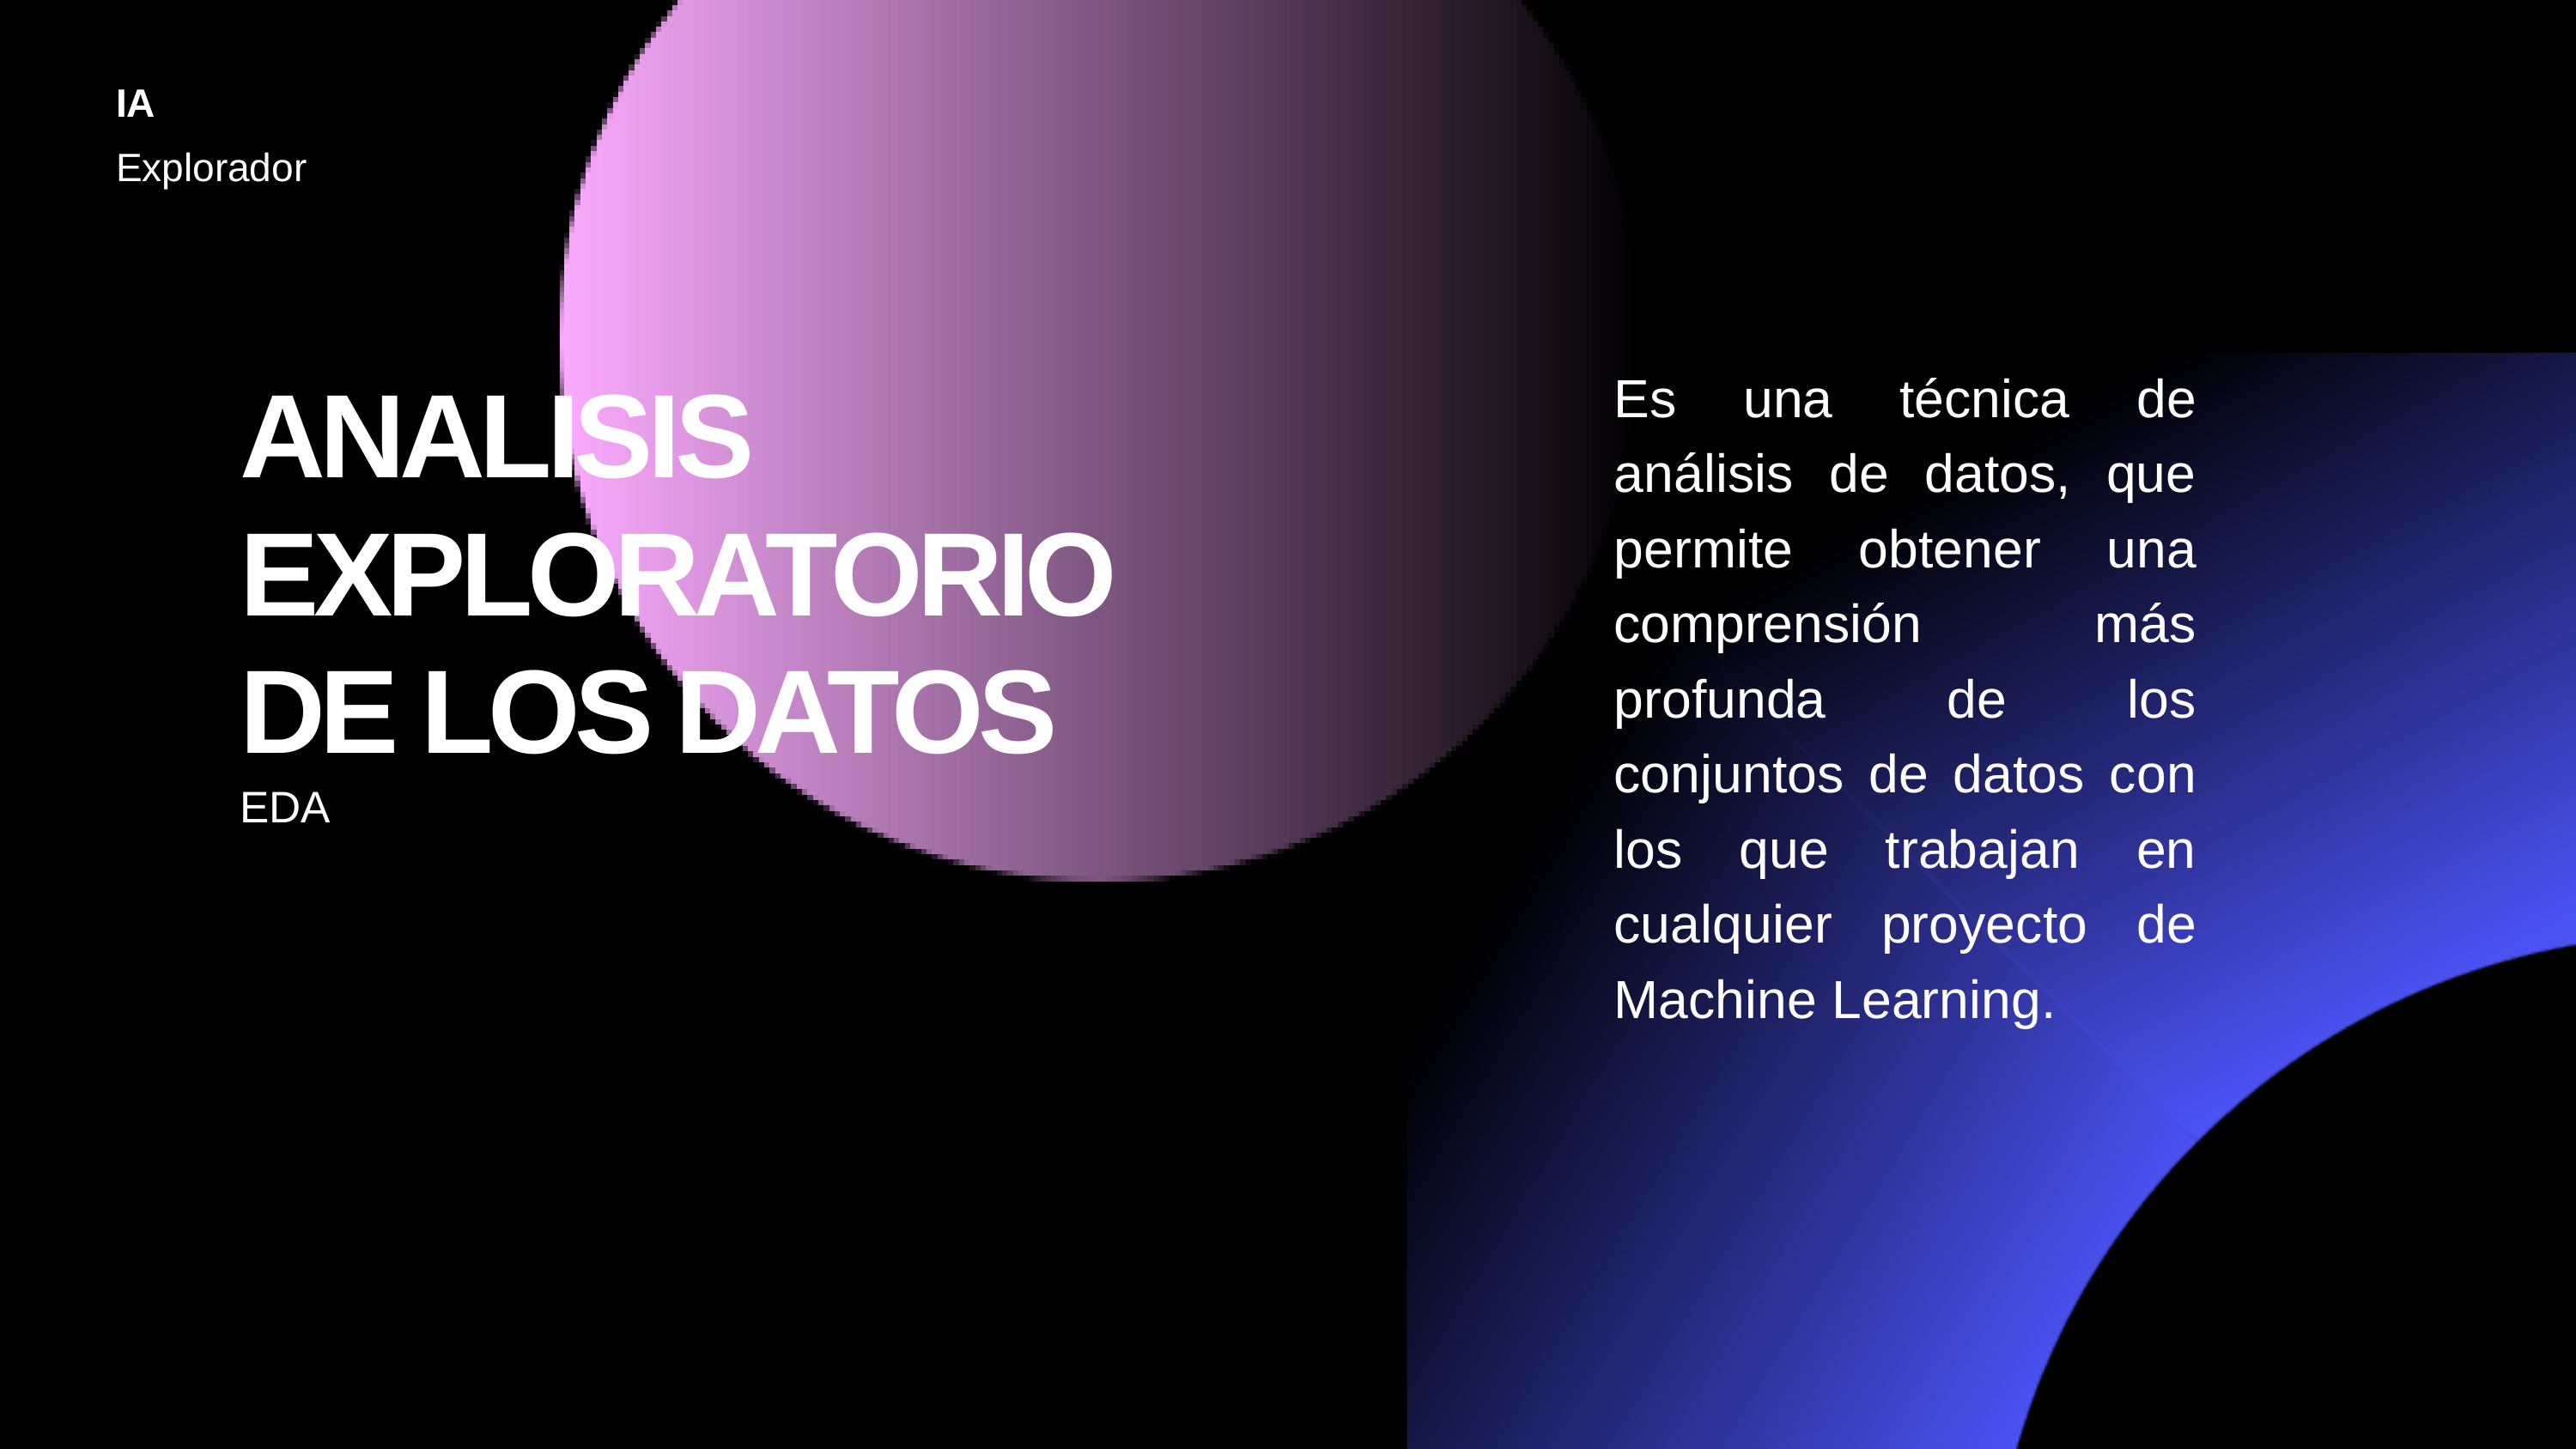

IA
Explorador

Es una técnica de análisis de datos, que permite obtener una comprensión más profunda de los conjuntos de datos con los que trabajan en cualquier proyecto de Machine Learning.
ANALISIS EXPLORATORIO DE LOS DATOS
EDA